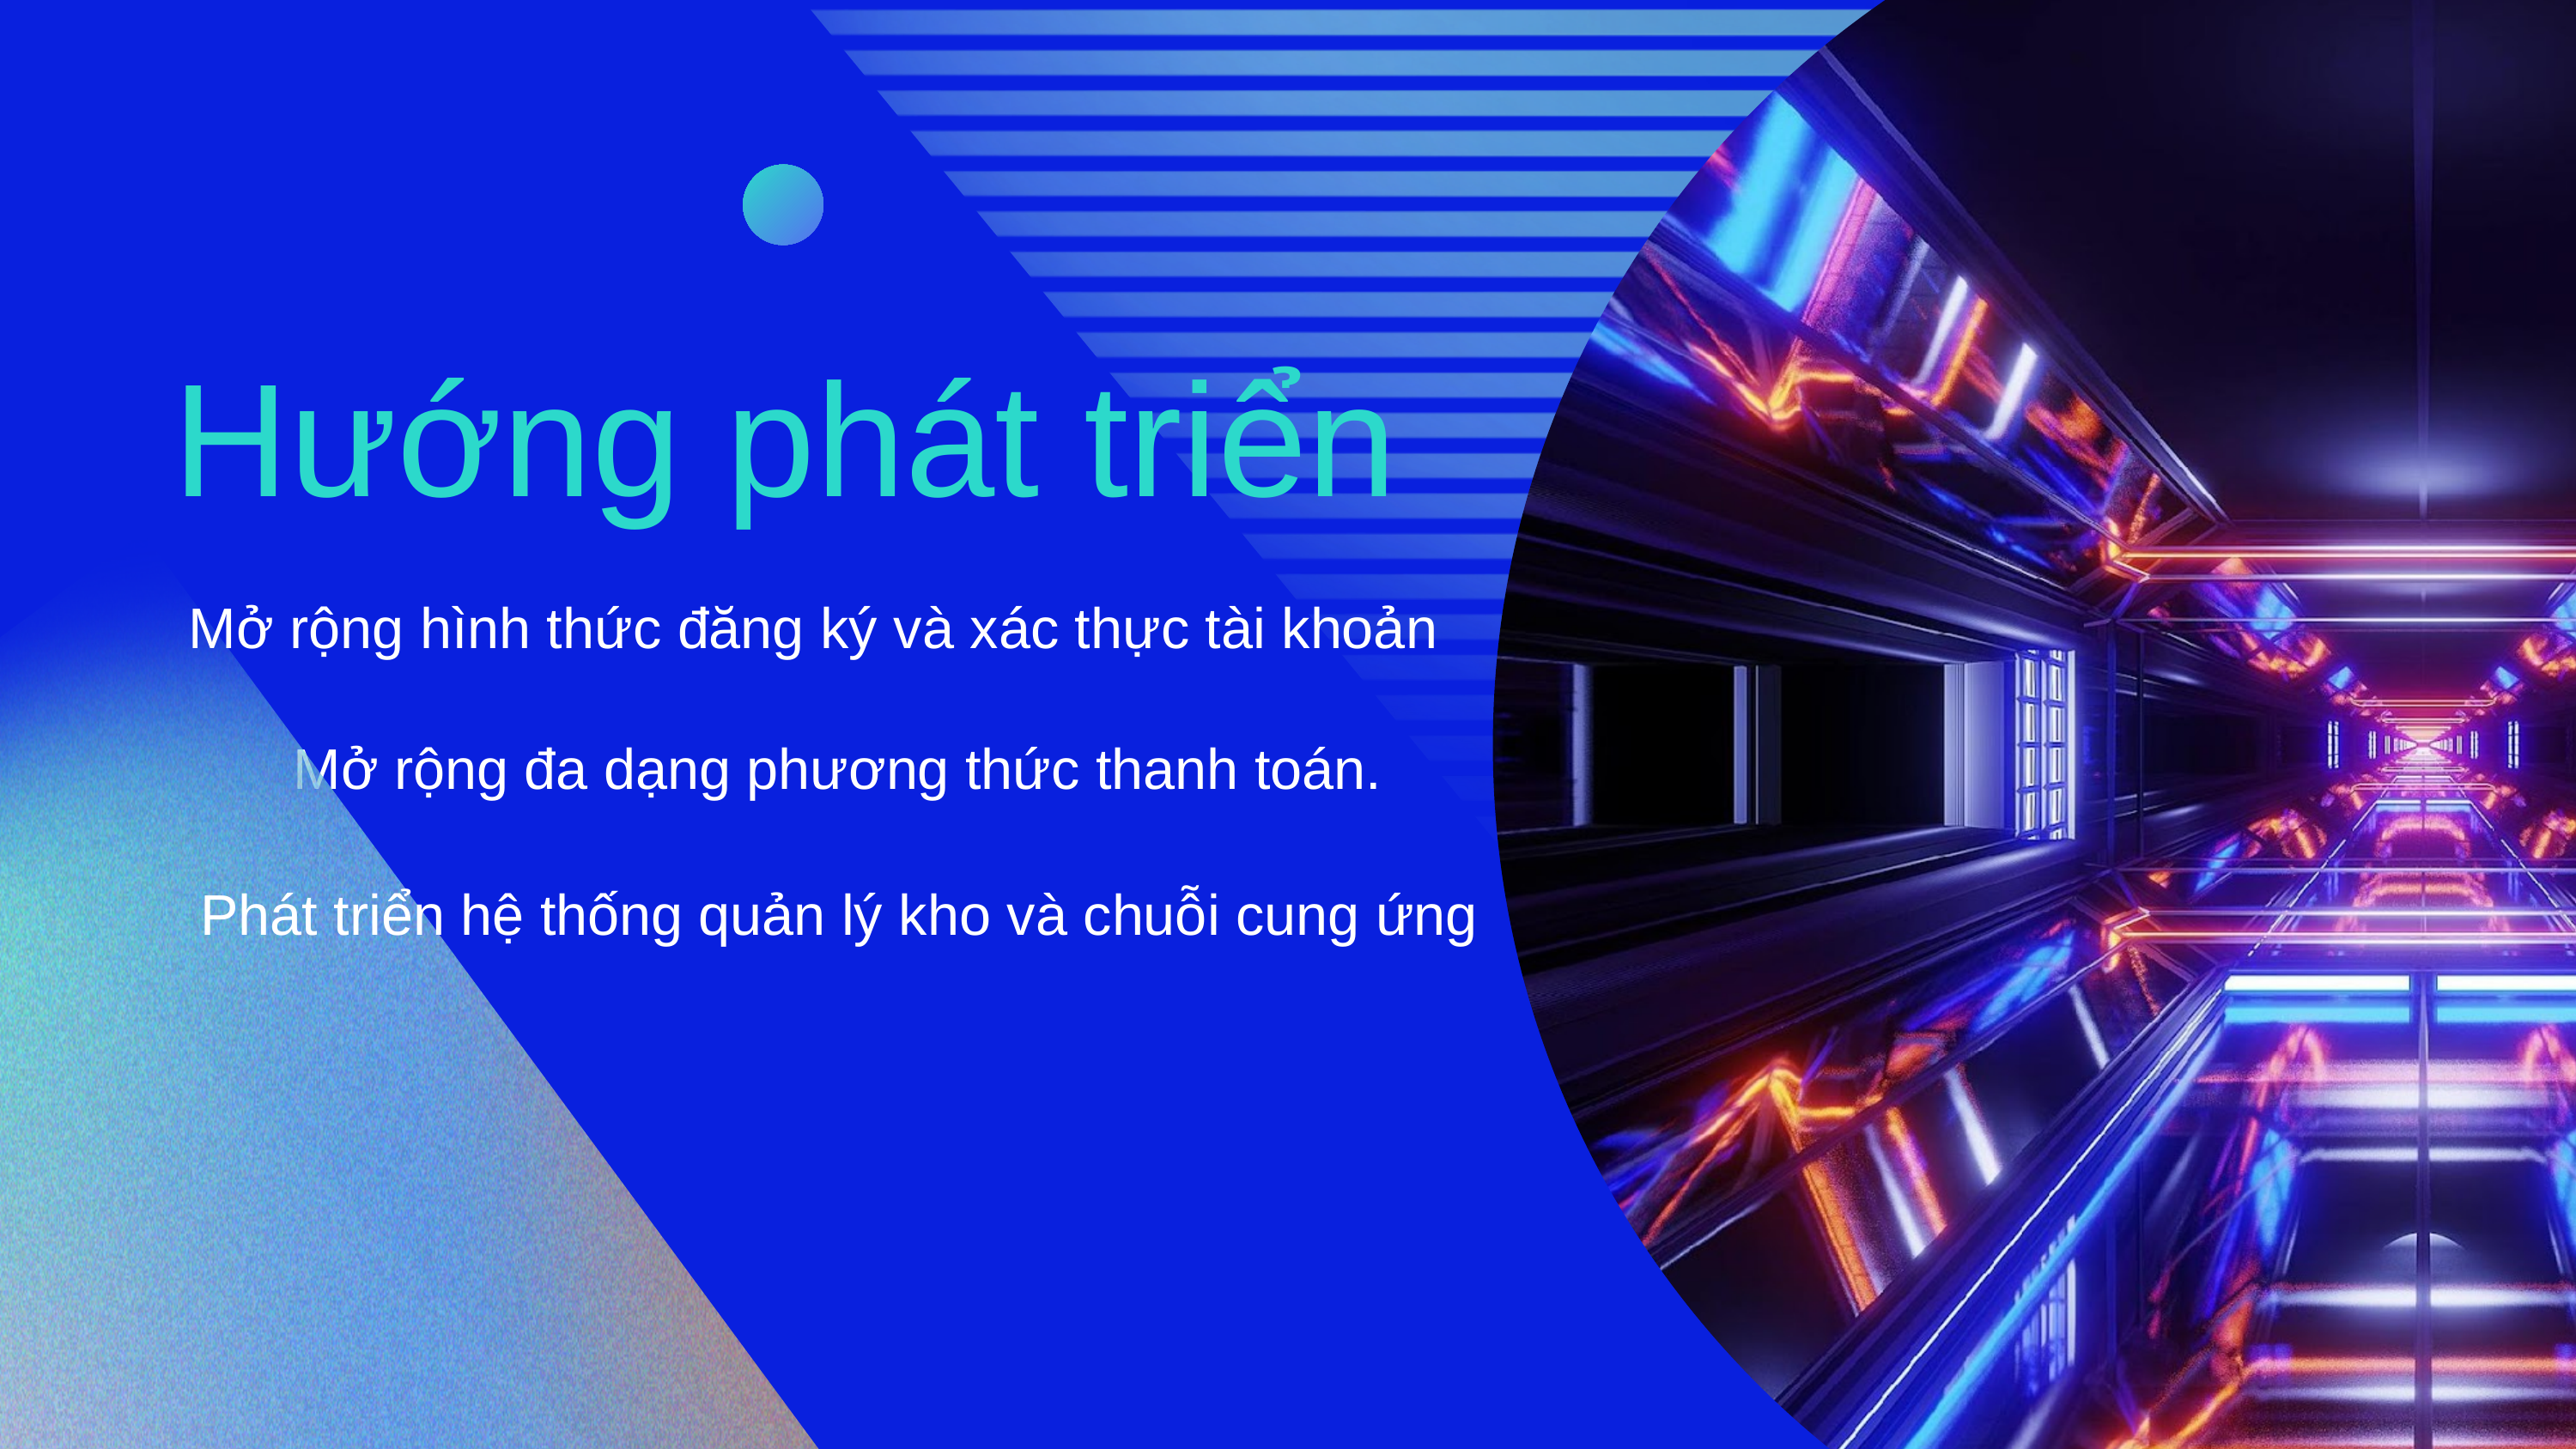

Hướng phát triển
Mở rộng hình thức đăng ký và xác thực tài khoản
Mở rộng đa dạng phương thức thanh toán.
Phát triển hệ thống quản lý kho và chuỗi cung ứng